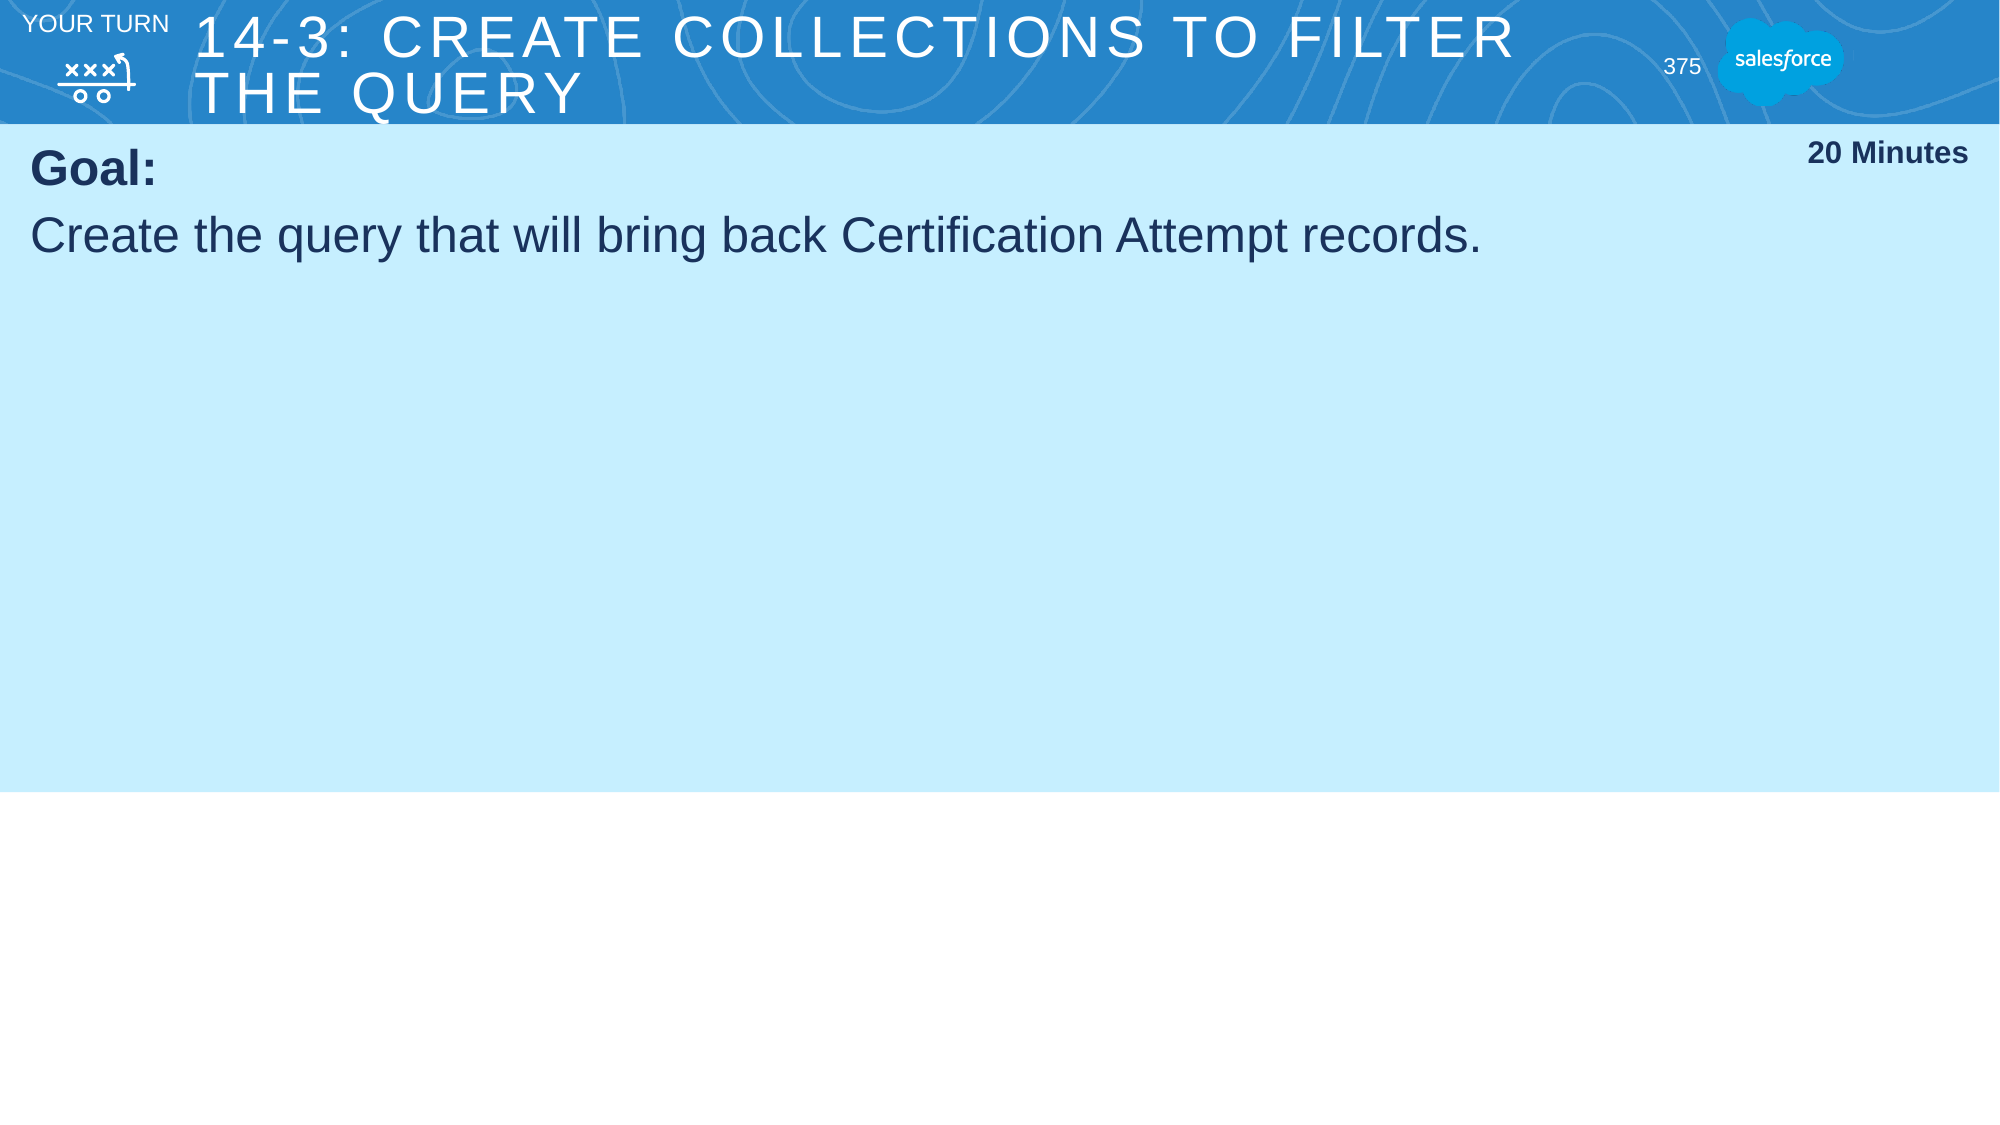

# 14-3: Create Collections to Filter the Query
Your turn
375
Goal:
Create the query that will bring back Certification Attempt records.
20 Minutes
Tasks:
Write code to create a query filter then loop over the SOQL results.
Change code to call the logic for the new class handler method.
Test your new trigger logic.